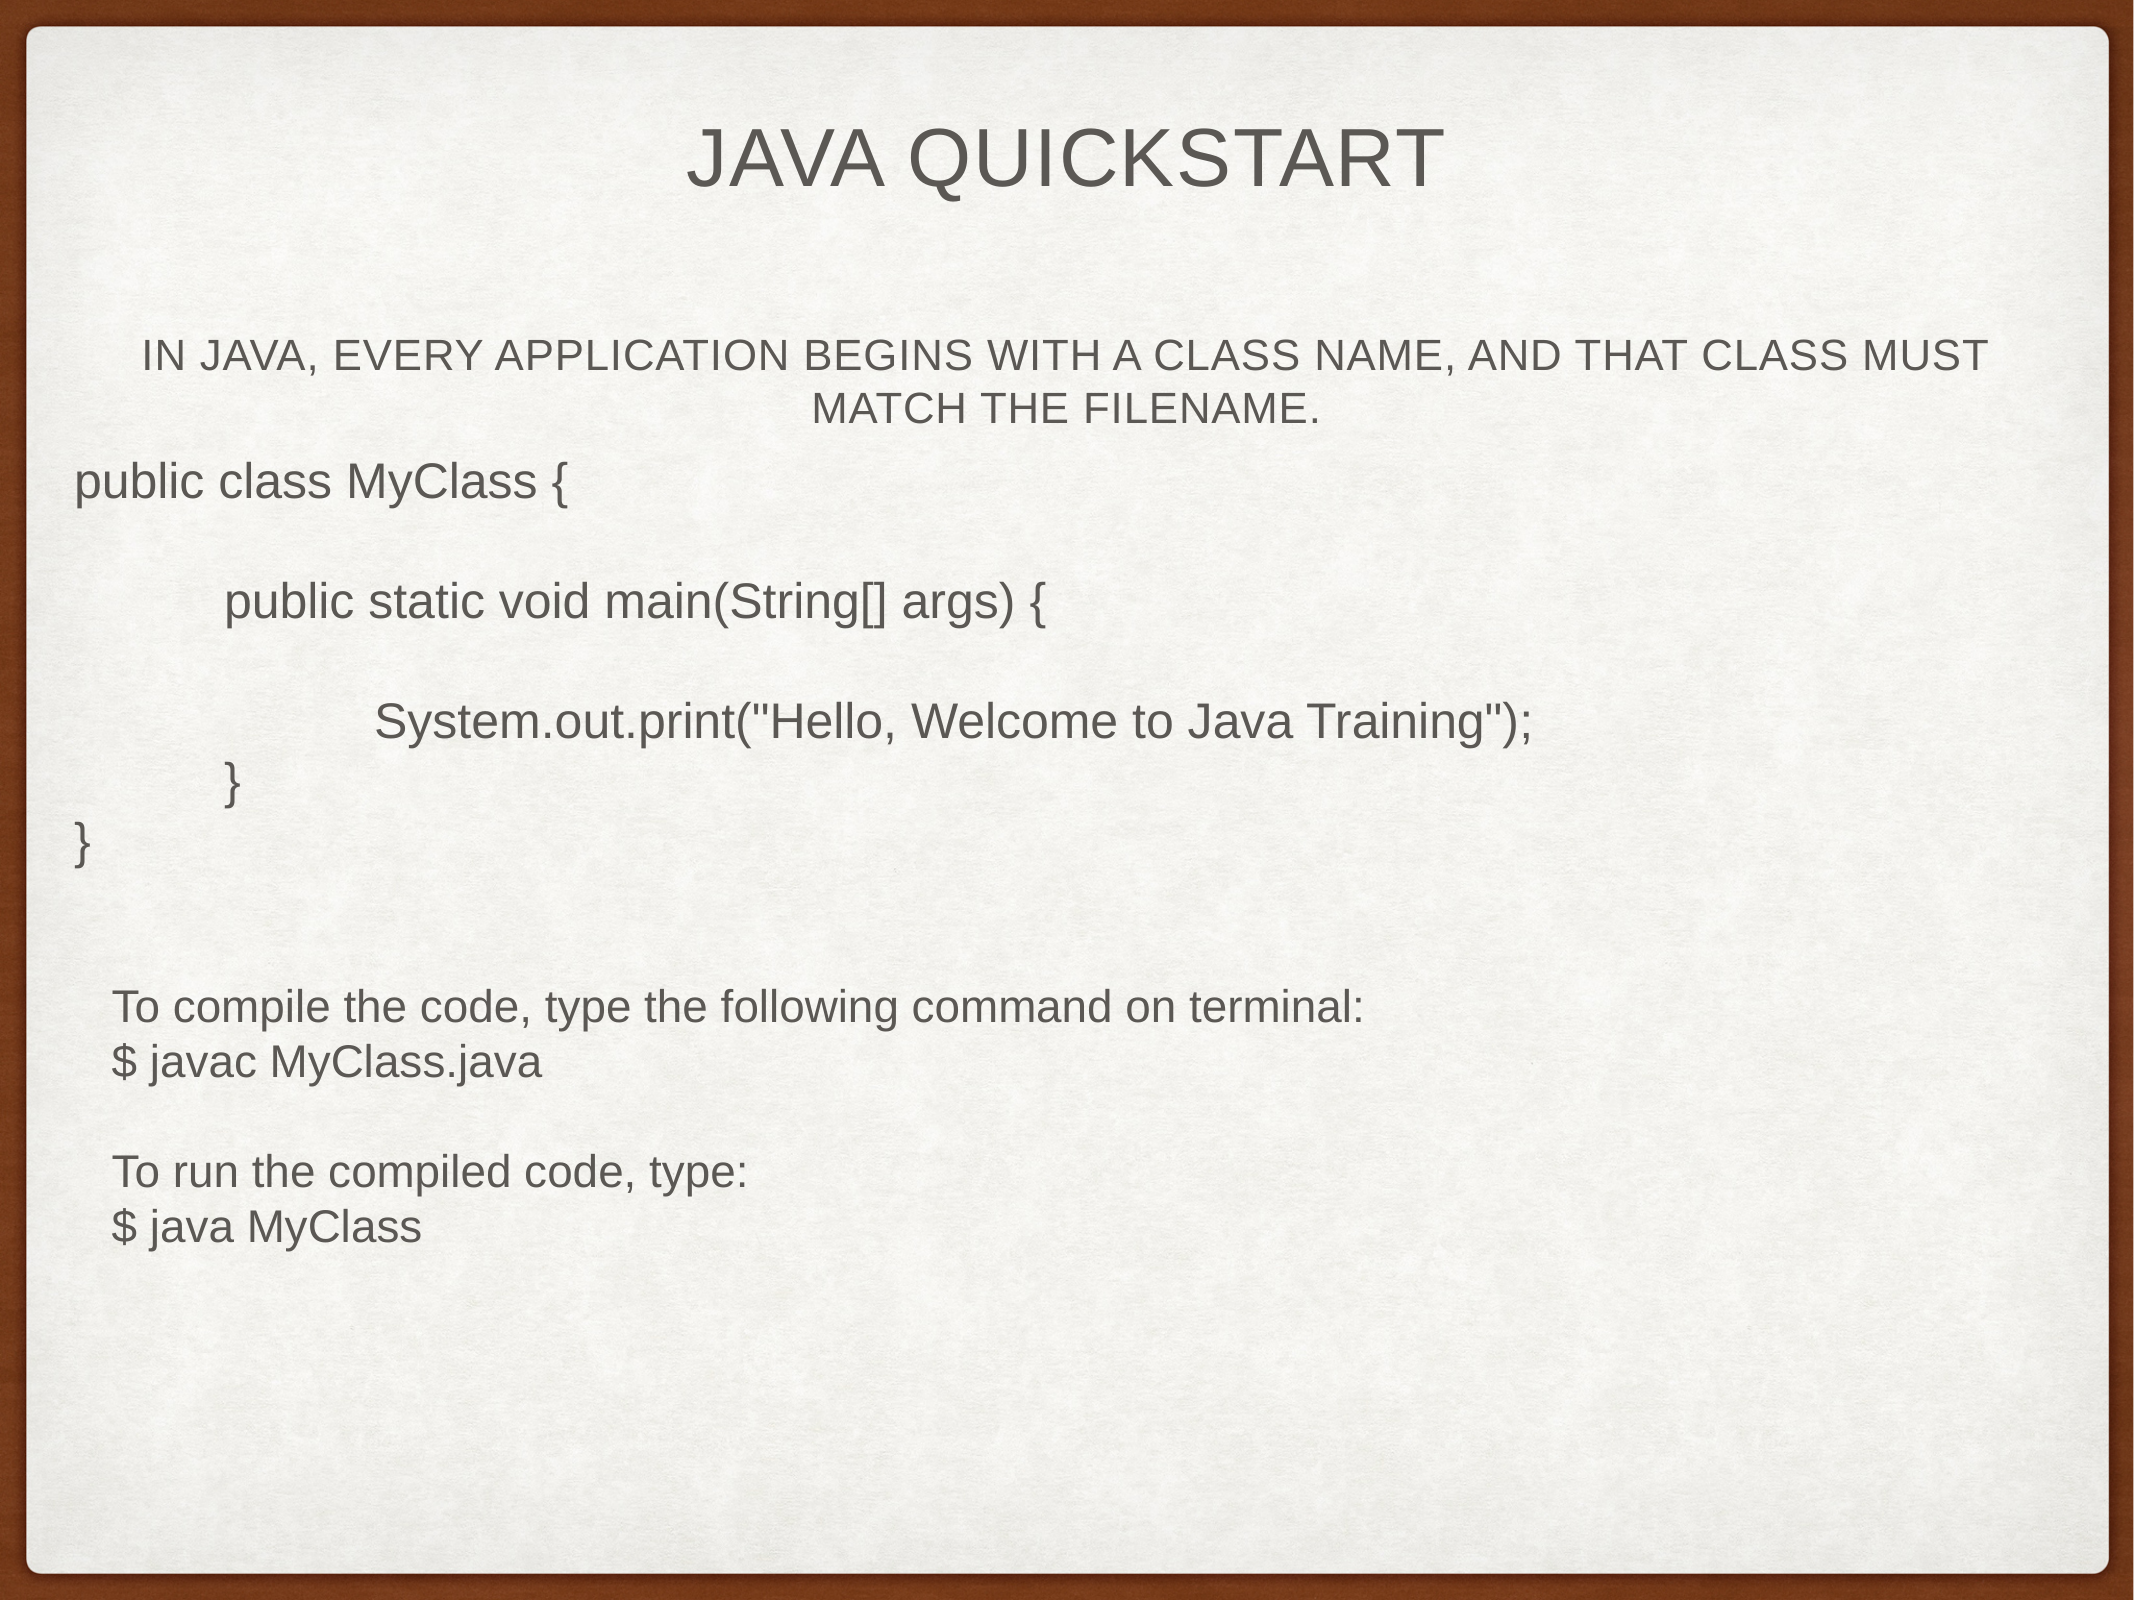

# JAVA QUICKSTART

In Java, every application begins with a class name, and that class must match the filename.
public class MyClass {

	public static void main(String[] args) {

		System.out.print("Hello, Welcome to Java Training");
	}
}
To compile the code, type the following command on terminal:
$ javac MyClass.java

To run the compiled code, type:
$ java MyClass